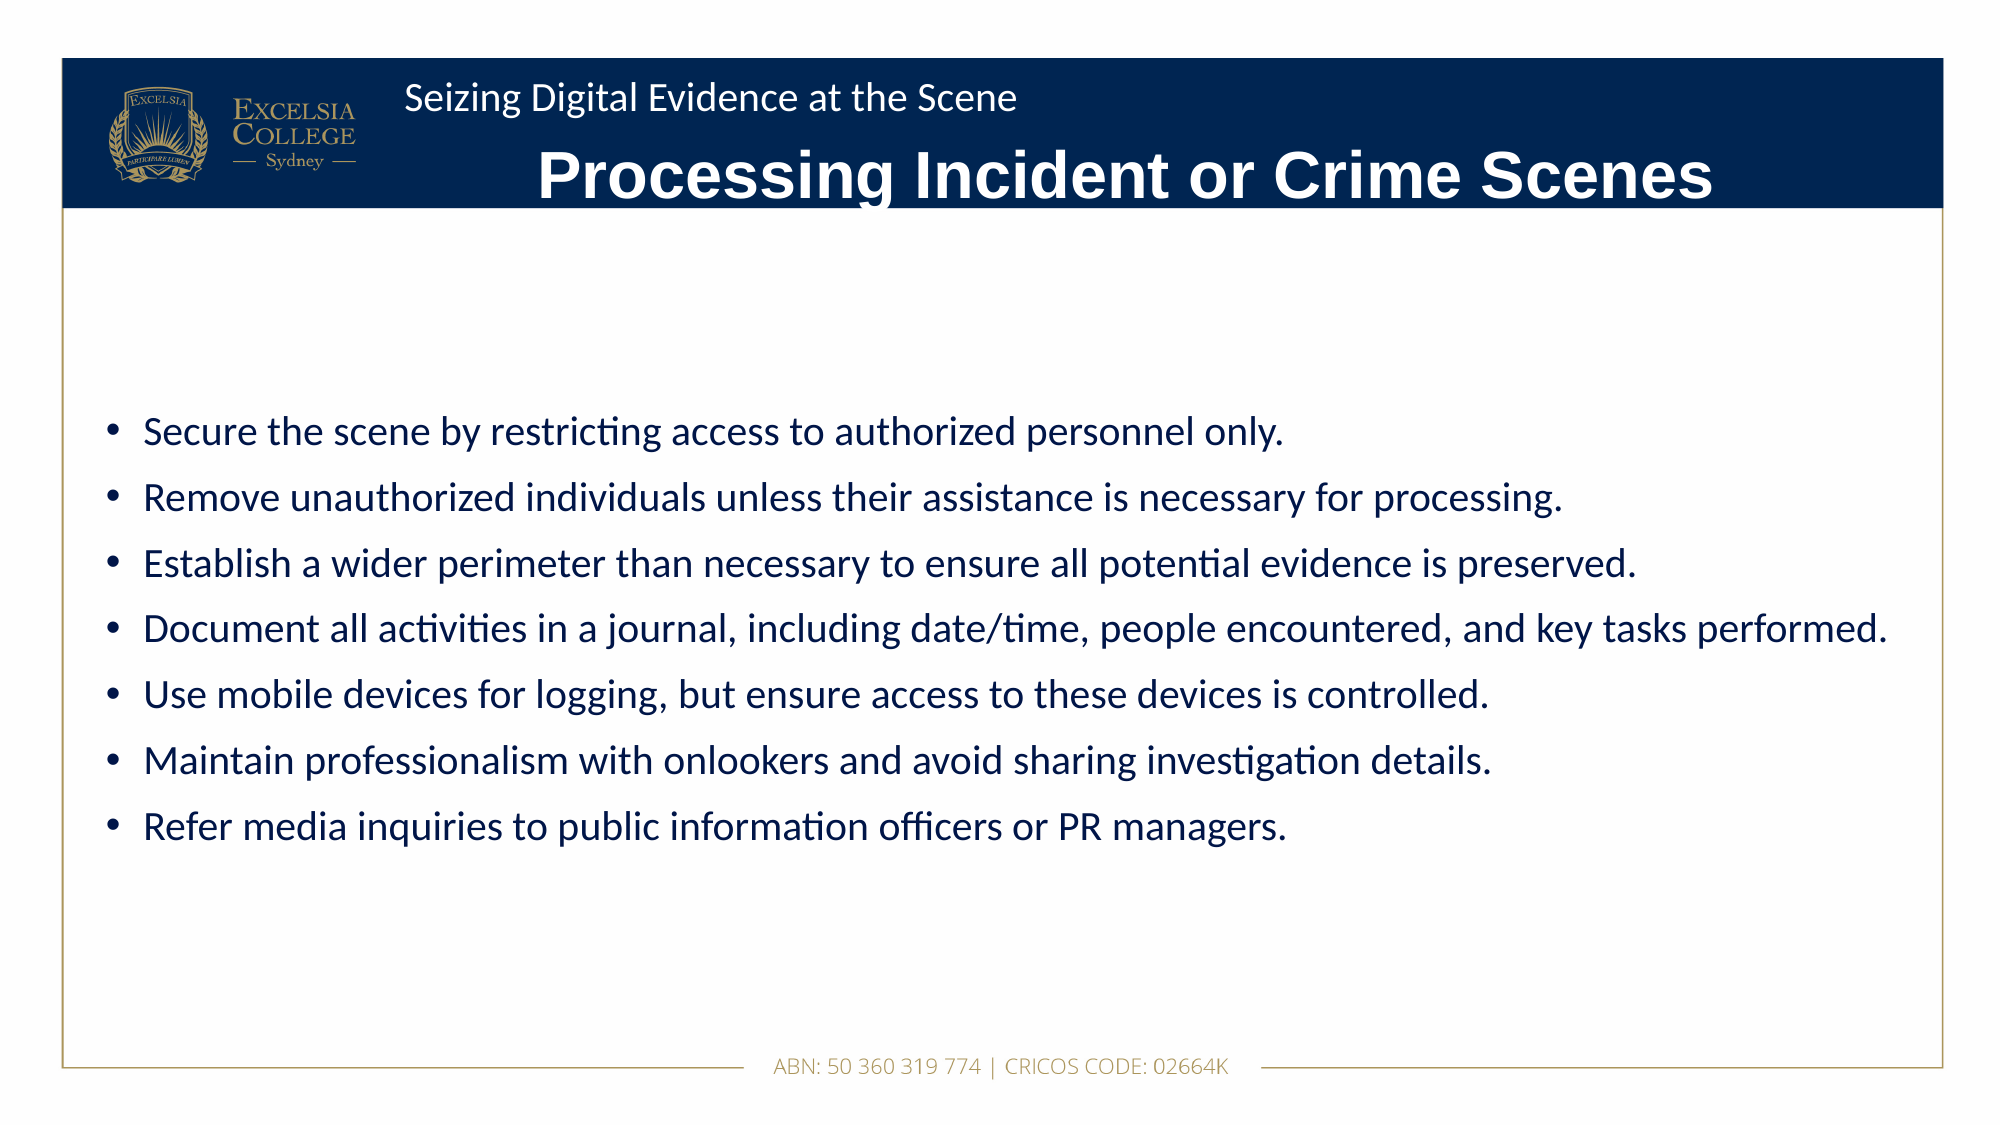

# Seizing Digital Evidence at the Scene
Processing Incident or Crime Scenes
Secure the scene by restricting access to authorized personnel only.
Remove unauthorized individuals unless their assistance is necessary for processing.
Establish a wider perimeter than necessary to ensure all potential evidence is preserved.
Document all activities in a journal, including date/time, people encountered, and key tasks performed.
Use mobile devices for logging, but ensure access to these devices is controlled.
Maintain professionalism with onlookers and avoid sharing investigation details.
Refer media inquiries to public information officers or PR managers.